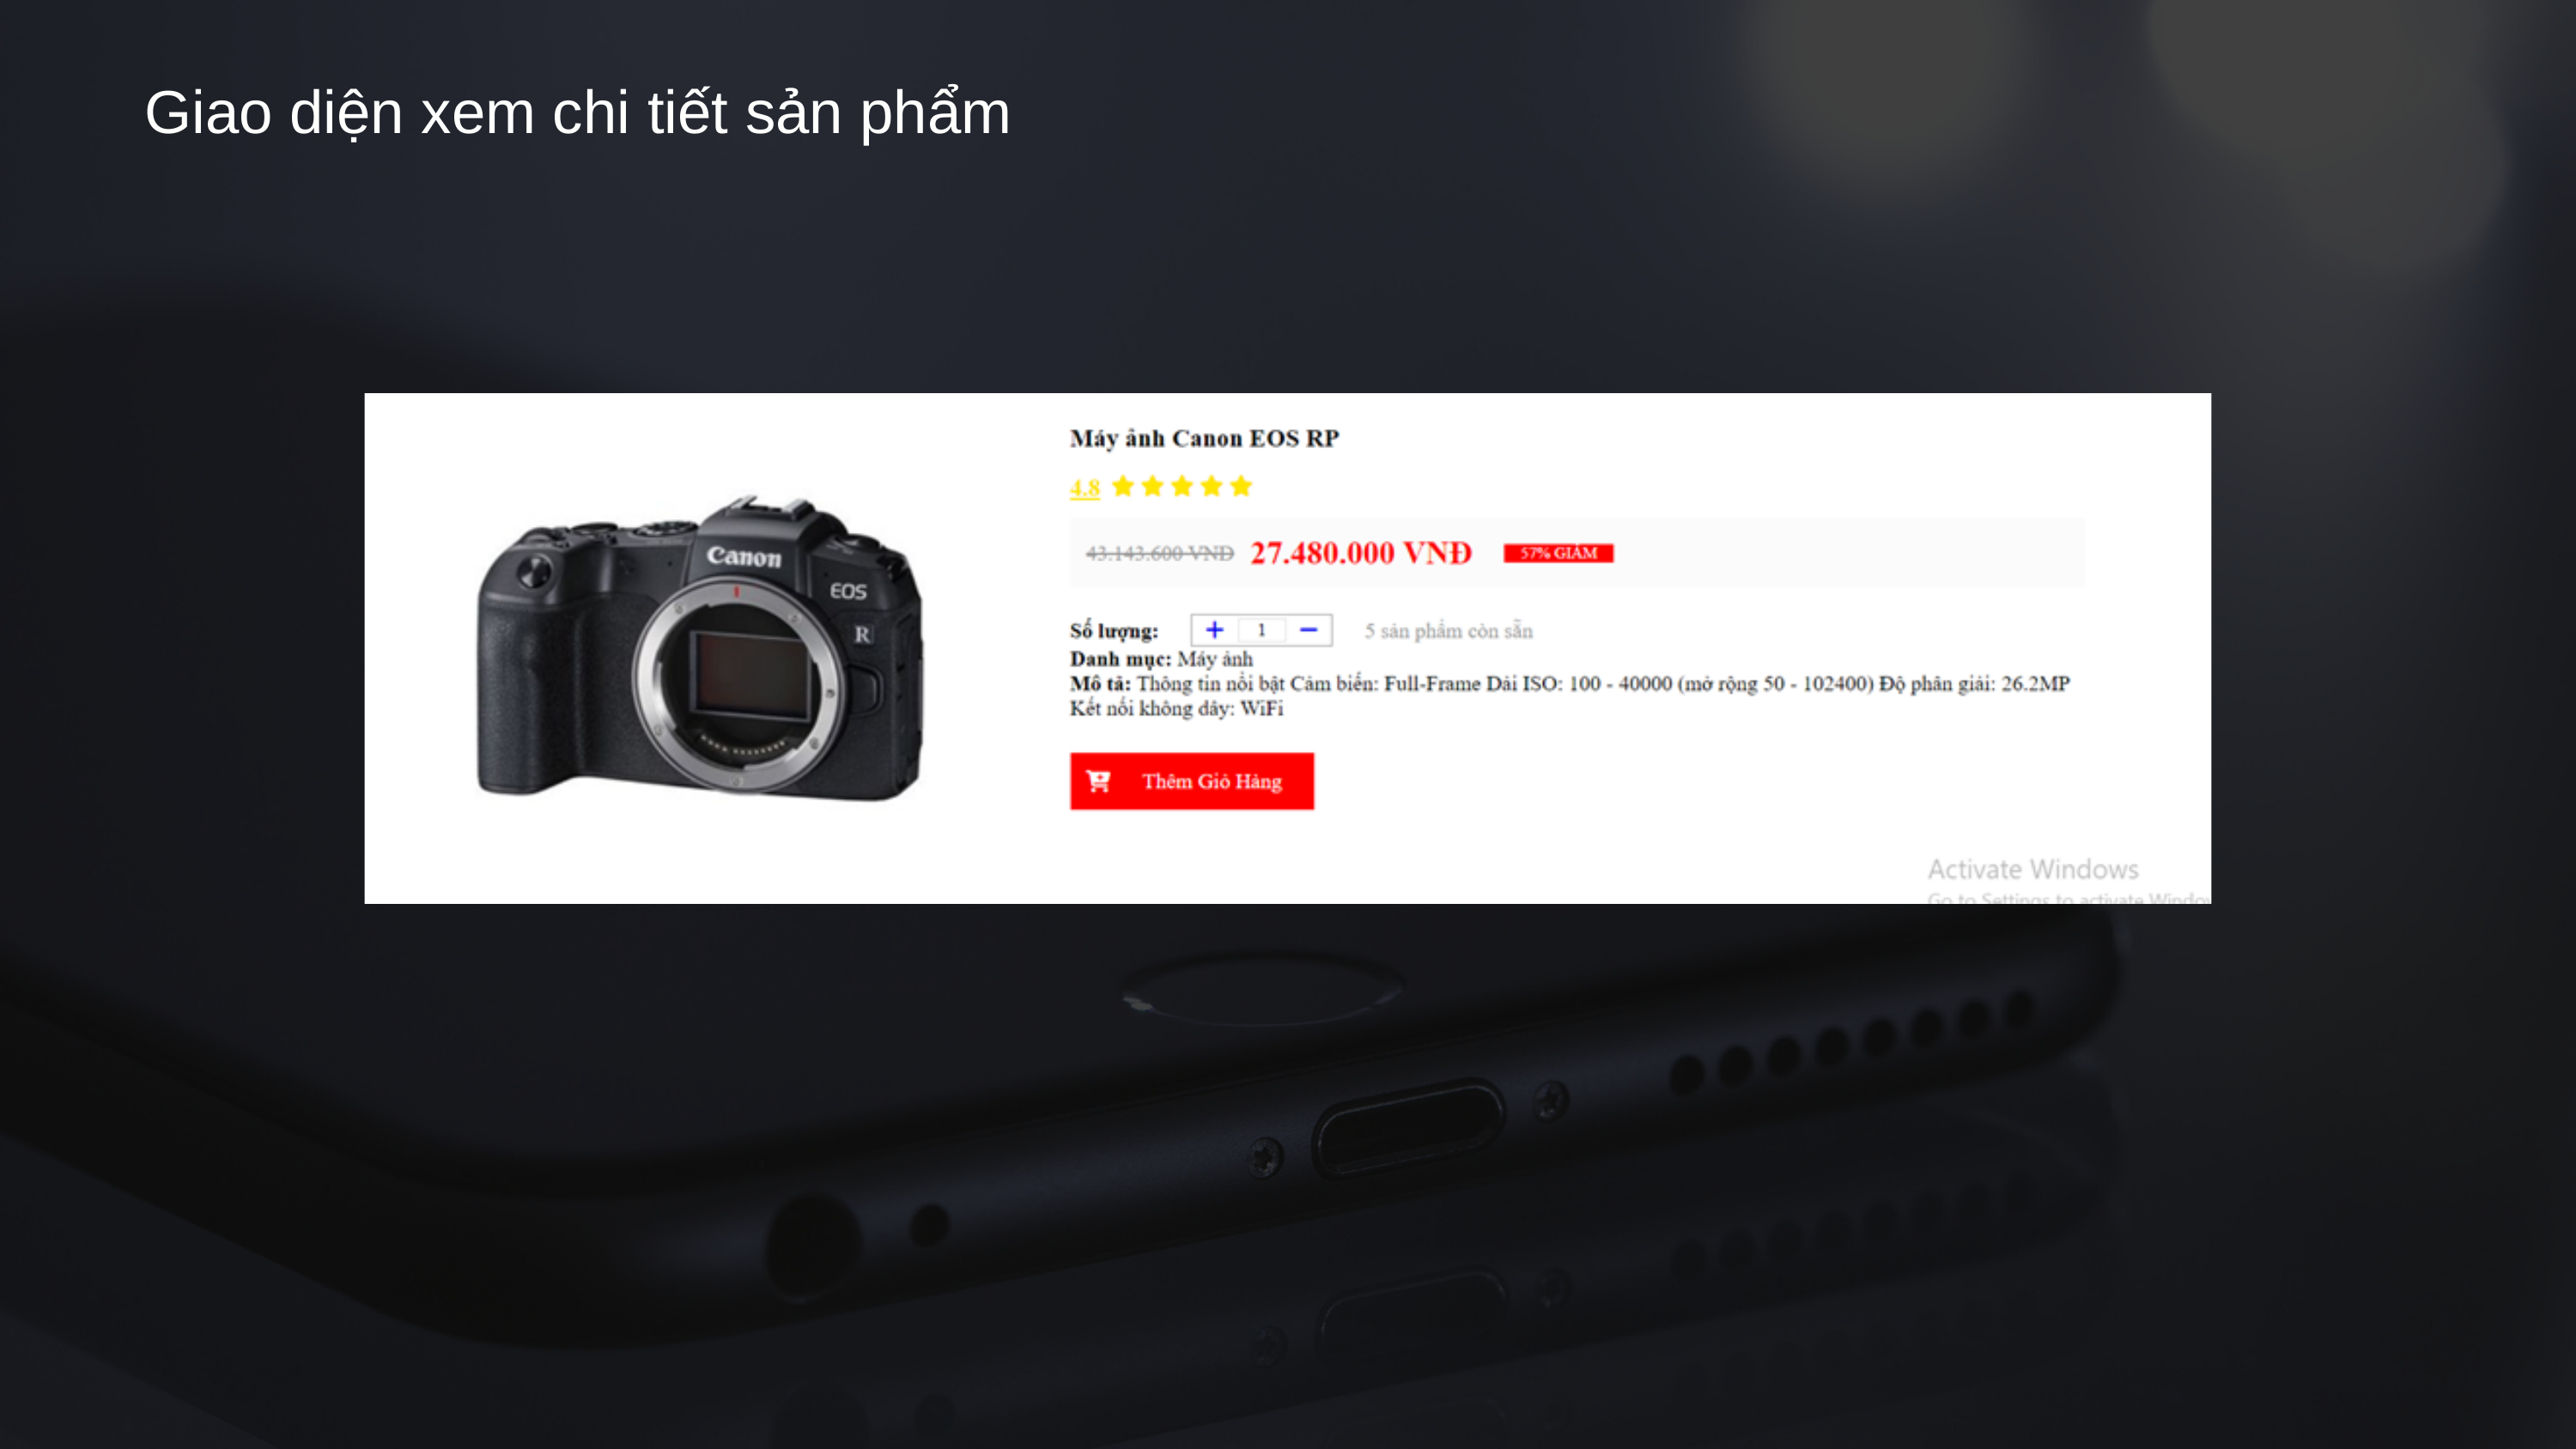

Giao diện xem chi tiết sản phẩm

Giao diện thanh toán